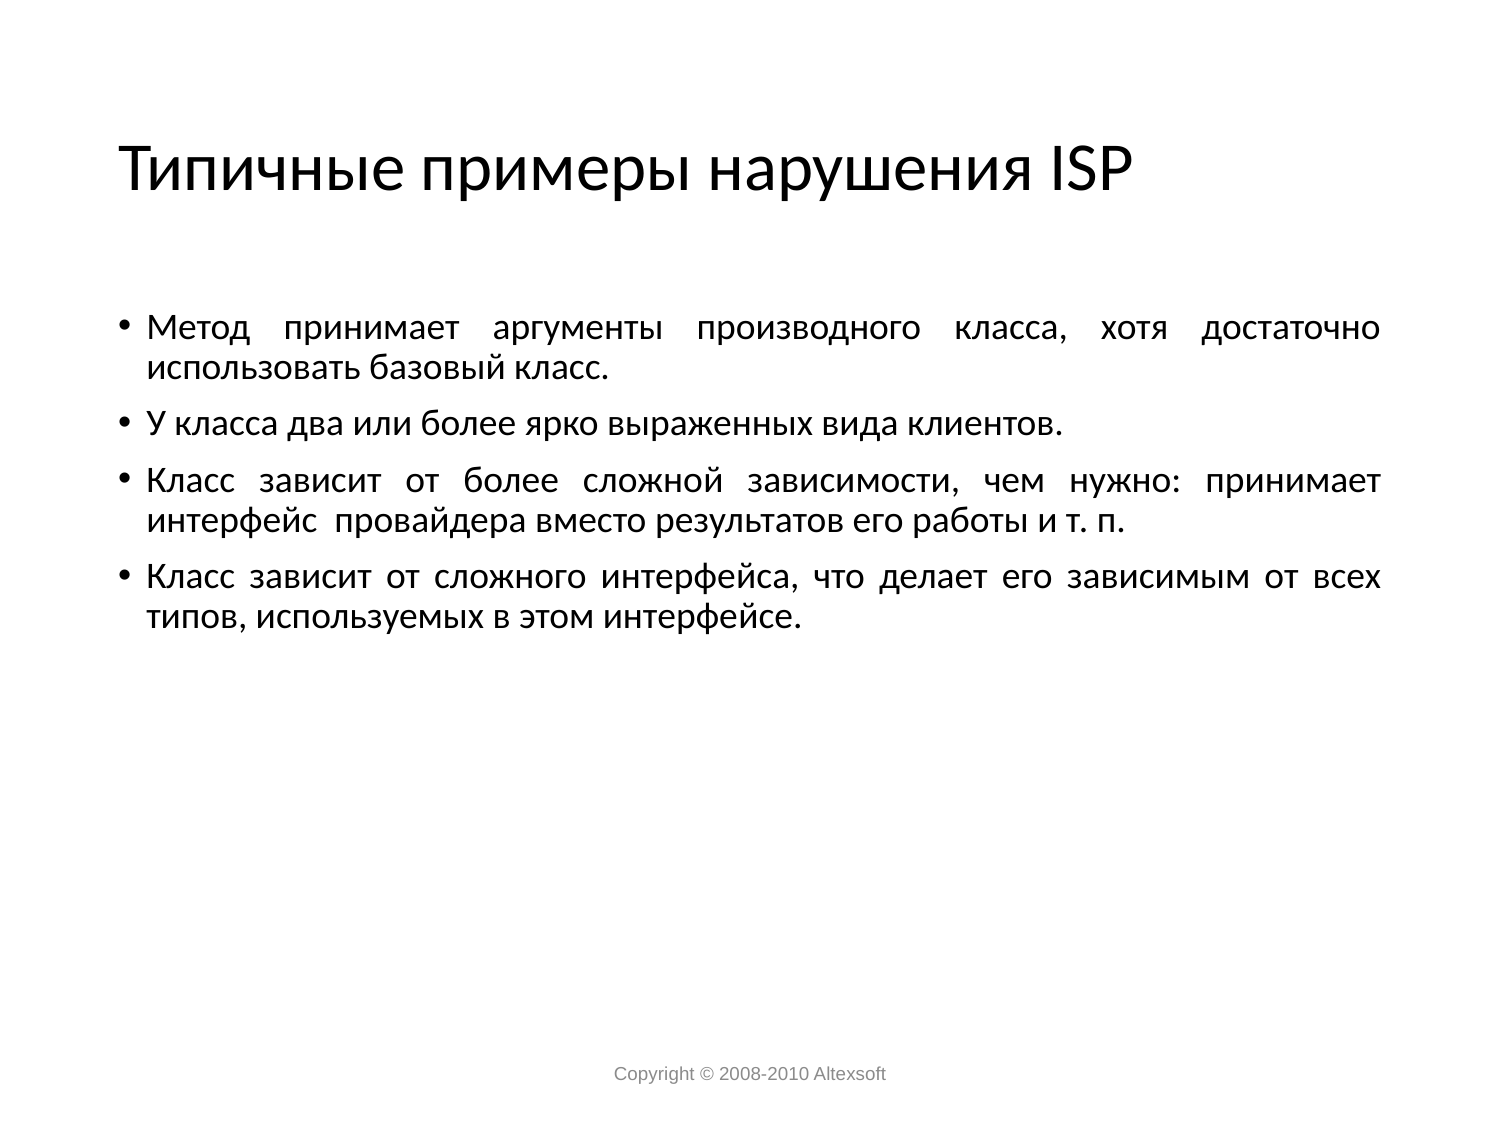

# Типичные примеры нарушения ISP
Метод принимает аргументы производного класса, хотя достаточно использовать базовый класс.
У класса два или более ярко выраженных вида клиентов.
Класс зависит от более сложной зависимости, чем нужно: принимает интерфейс  провайдера вместо результатов его работы и т. п.
Класс зависит от сложного интерфейса, что делает его зависимым от всех типов, используемых в этом интерфейсе.
Copyright © 2008-2010 Altexsoft